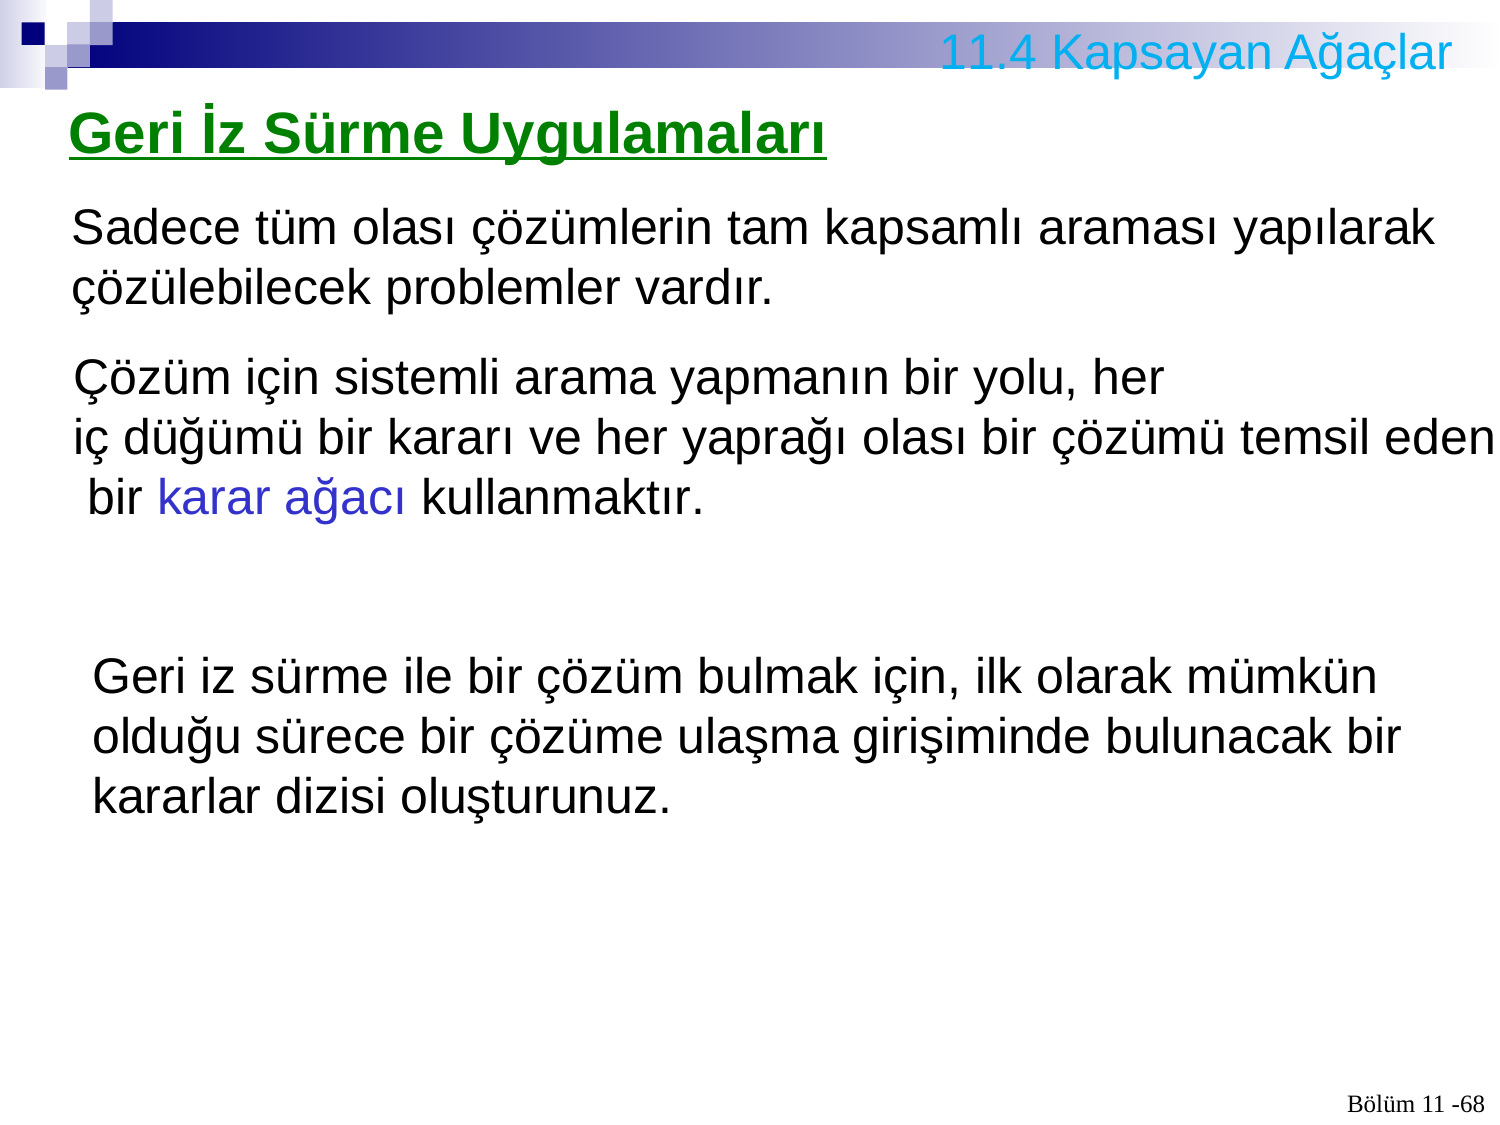

11.4 Kapsayan Ağaçlar
Geri İz Sürme Uygulamaları
Sadece tüm olası çözümlerin tam kapsamlı araması yapılarak
çözülebilecek problemler vardır.
Çözüm için sistemli arama yapmanın bir yolu, her
iç düğümü bir kararı ve her yaprağı olası bir çözümü temsil eden
 bir karar ağacı kullanmaktır.
Geri iz sürme ile bir çözüm bulmak için, ilk olarak mümkün
olduğu sürece bir çözüme ulaşma girişiminde bulunacak bir
kararlar dizisi oluşturunuz.
Bölüm 11 -68